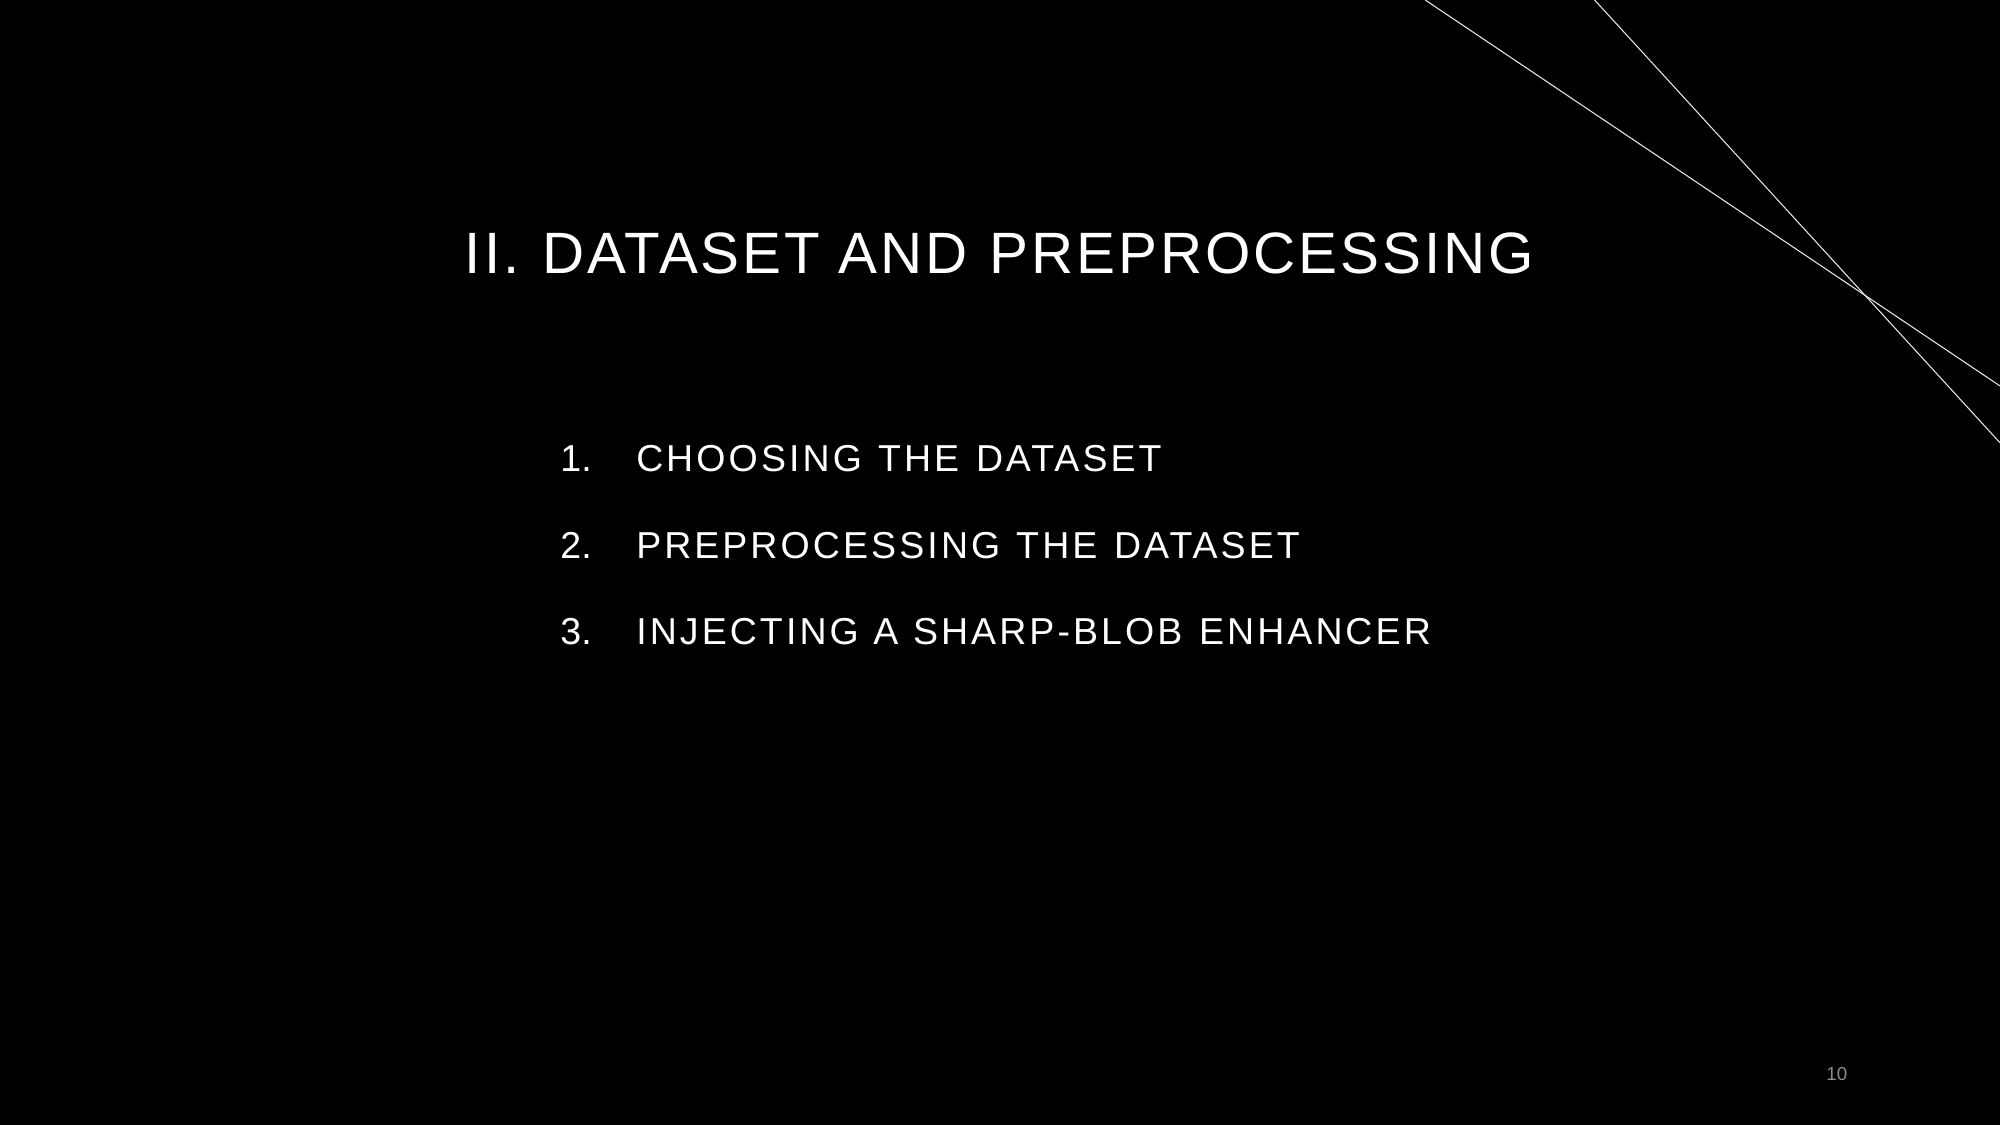

# iI. DATASET AND PREPROCESSING
CHOOSING THE DATASET
PREPROCESSING THE DATASET
INJECTING A SHARP-BLOB ENHANCER
10